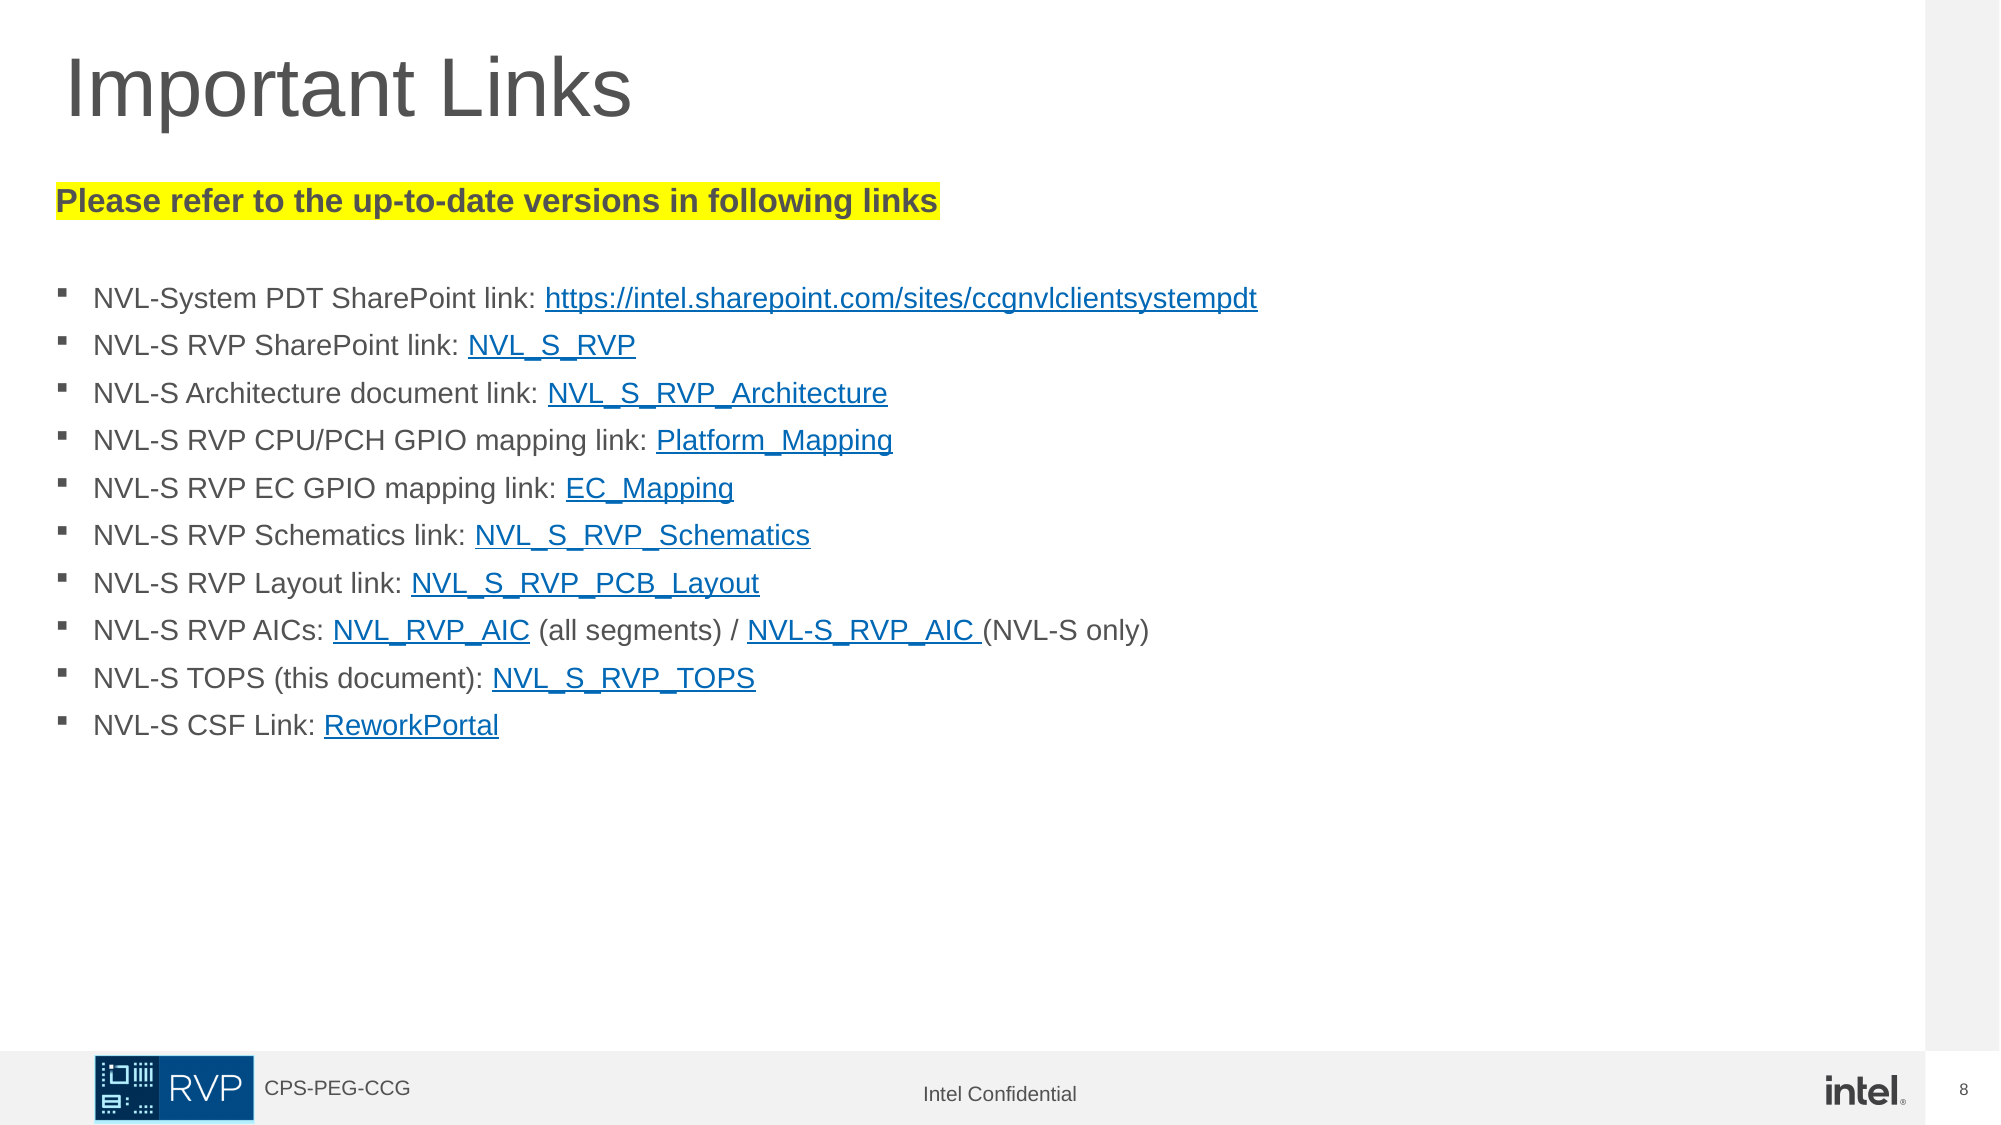

Important Links
Please refer to the up-to-date versions in following links

NVL-System PDT SharePoint link: https://intel.sharepoint.com/sites/ccgnvlclientsystempdt
NVL-S RVP SharePoint link: NVL_S_RVP
NVL-S Architecture document link: NVL_S_RVP_Architecture
NVL-S RVP CPU/PCH GPIO mapping link: Platform_Mapping
NVL-S RVP EC GPIO mapping link: EC_Mapping
NVL-S RVP Schematics link: NVL_S_RVP_Schematics
NVL-S RVP Layout link: NVL_S_RVP_PCB_Layout
NVL-S RVP AICs: NVL_RVP_AIC (all segments) / NVL-S_RVP_AIC (NVL-S only)
NVL-S TOPS (this document): NVL_S_RVP_TOPS
NVL-S CSF Link: ReworkPortal